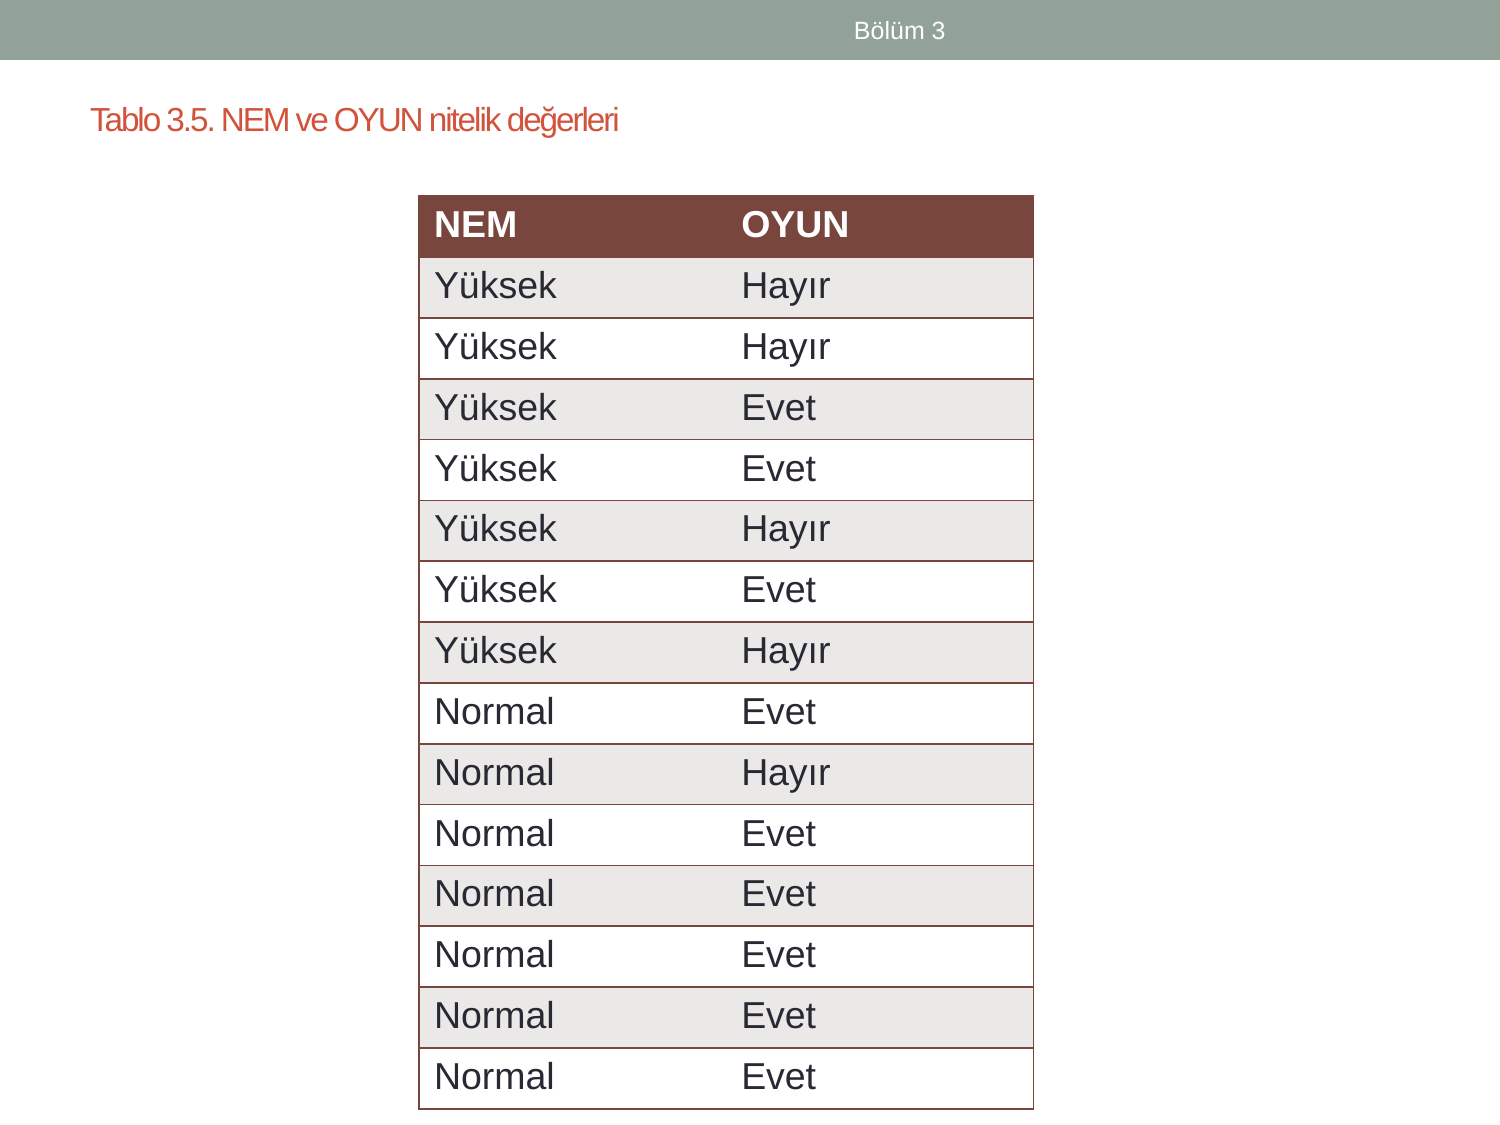

Bölüm 3
# Tablo 3.5. NEM ve OYUN nitelik değerleri
| NEM | OYUN |
| --- | --- |
| Yüksek | Hayır |
| Yüksek | Hayır |
| Yüksek | Evet |
| Yüksek | Evet |
| Yüksek | Hayır |
| Yüksek | Evet |
| Yüksek | Hayır |
| Normal | Evet |
| Normal | Hayır |
| Normal | Evet |
| Normal | Evet |
| Normal | Evet |
| Normal | Evet |
| Normal | Evet |